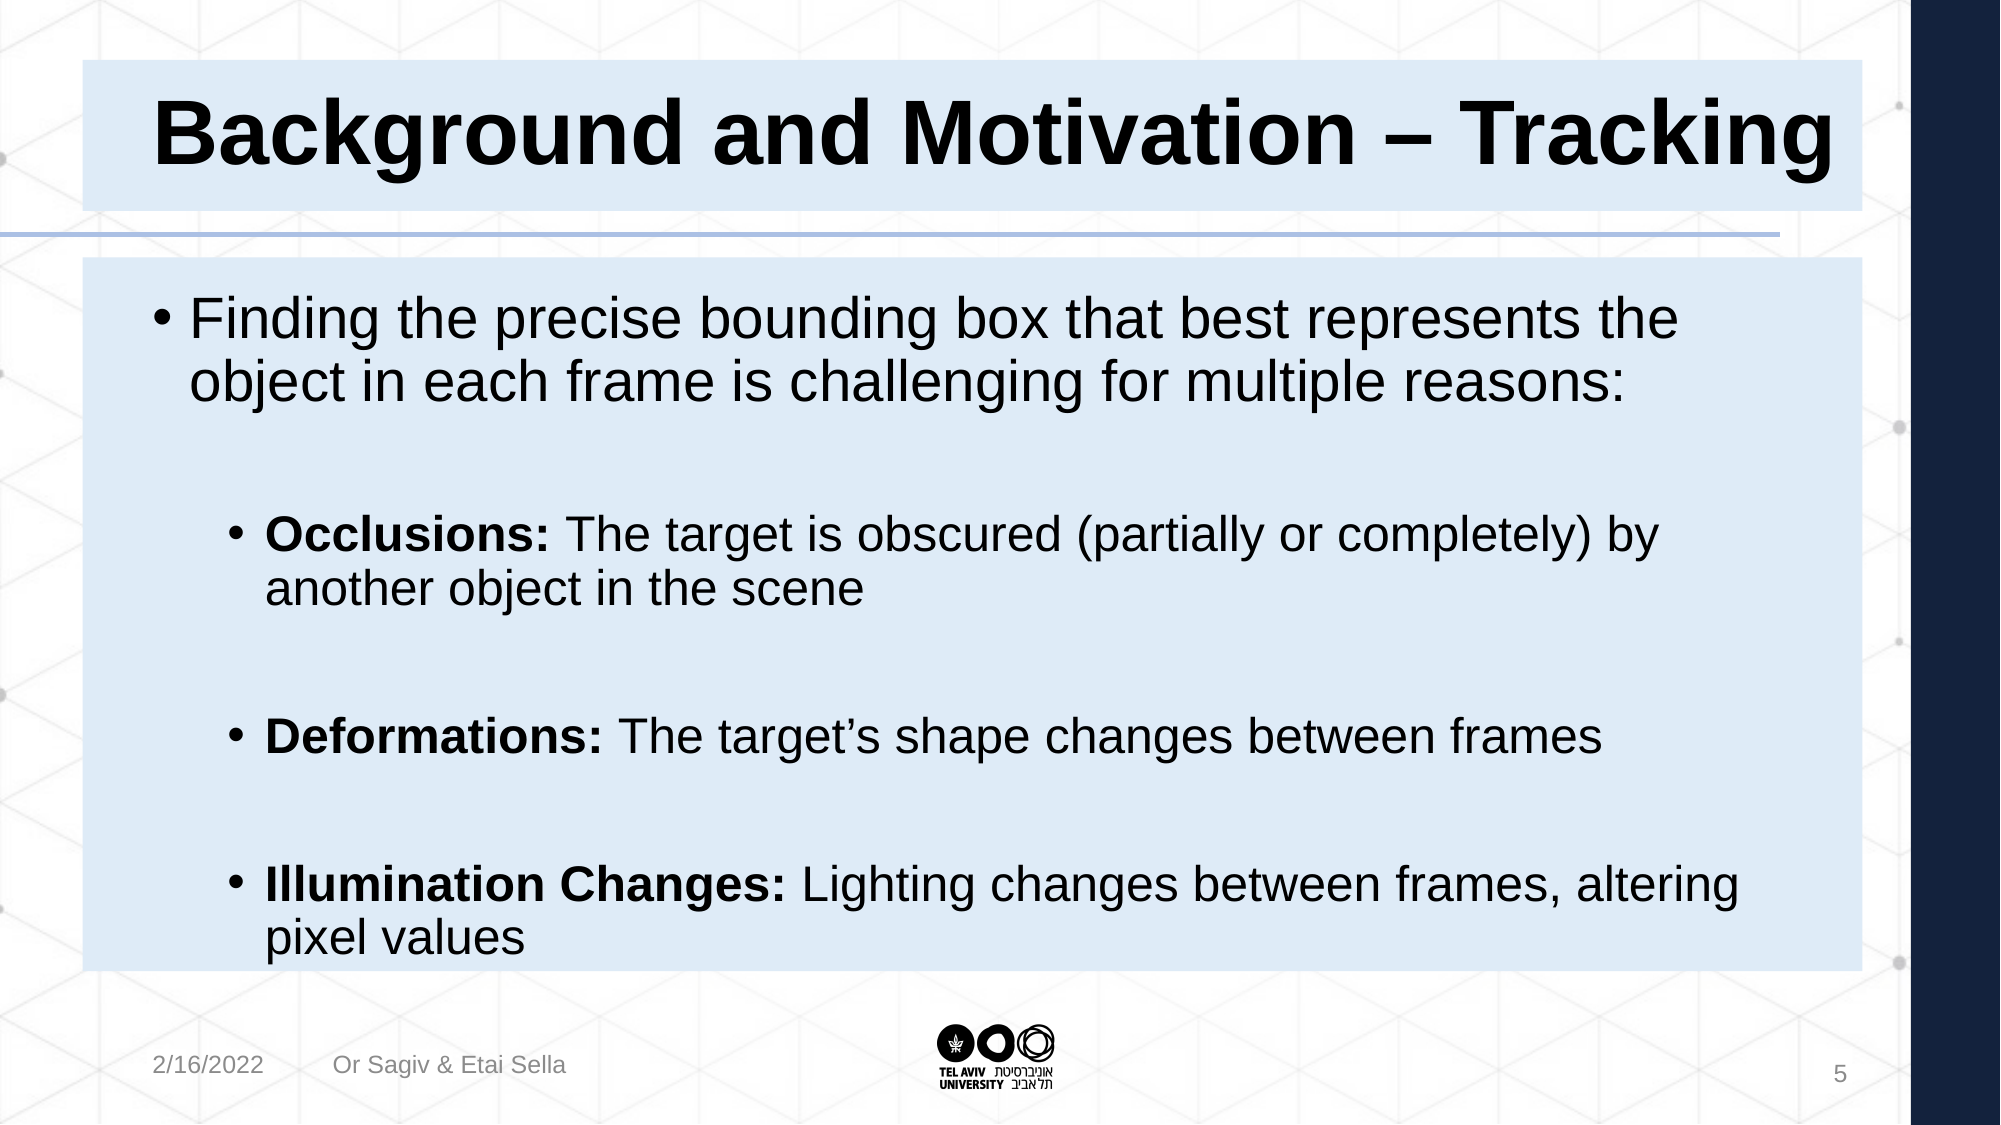

# Background and Motivation – Tracking
Finding the precise bounding box that best represents the object in each frame is challenging for multiple reasons:

Occlusions: The target is obscured (partially or completely) by another object in the scene

Deformations: The target’s shape changes between frames

Illumination Changes: Lighting changes between frames, altering pixel values

2/16/2022
Or Sagiv & Etai Sella
5